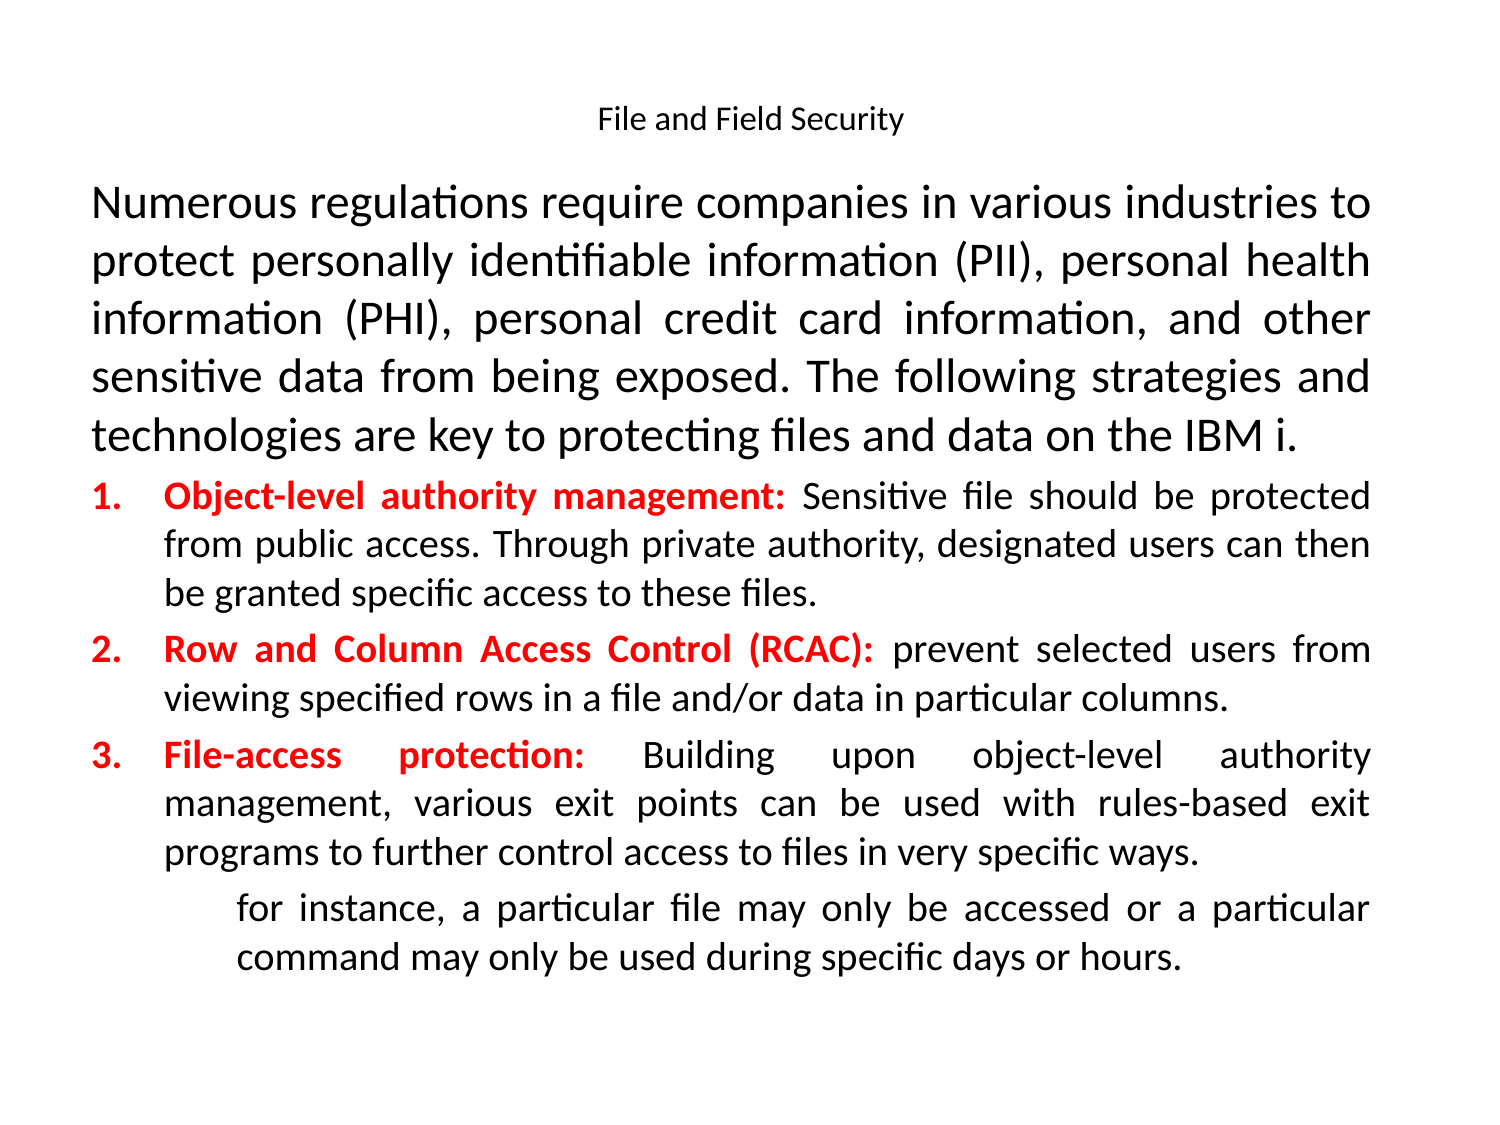

# File and Field Security
Numerous regulations require companies in various industries to protect personally identifiable information (PII), personal health information (PHI), personal credit card information, and other sensitive data from being exposed. The following strategies and technologies are key to protecting files and data on the IBM i.
Object-level authority management: Sensitive file should be protected from public access. Through private authority, designated users can then be granted specific access to these files.
Row and Column Access Control (RCAC): prevent selected users from viewing specified rows in a file and/or data in particular columns.
File-access protection: Building upon object-level authority management, various exit points can be used with rules-based exit programs to further control access to files in very specific ways.
	for instance, a particular file may only be accessed or a particular 	command may only be used during specific days or hours.